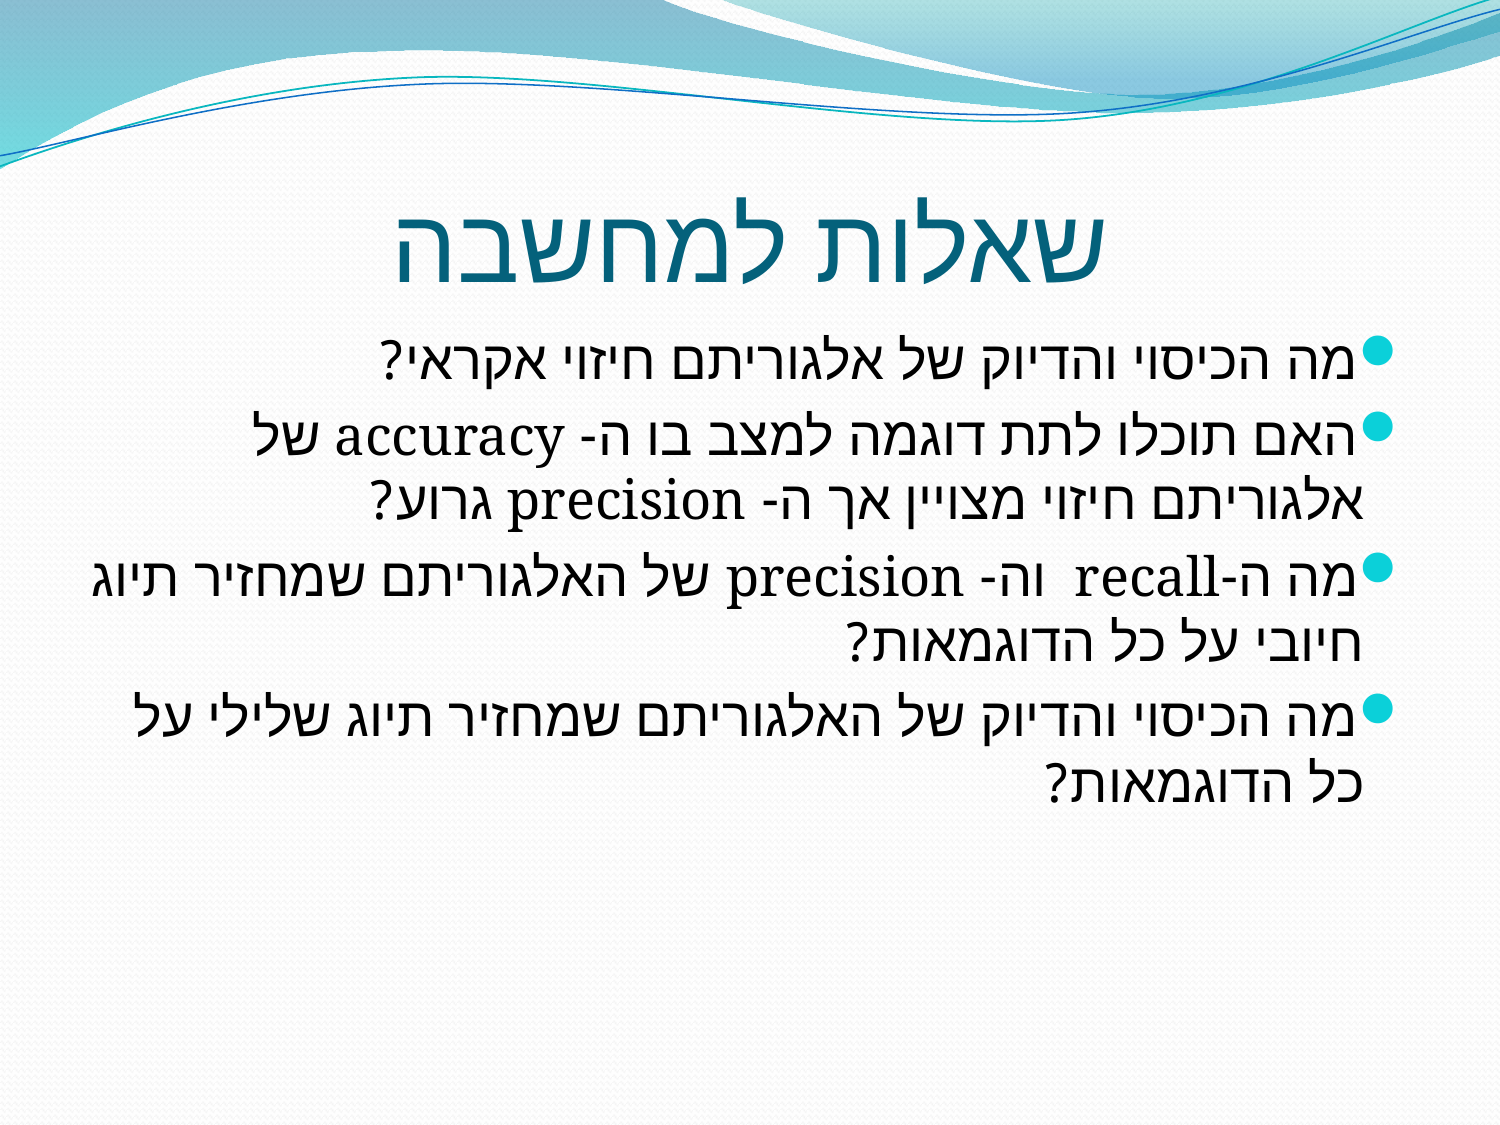

# שאלות למחשבה
מה הכיסוי והדיוק של אלגוריתם חיזוי אקראי?
האם תוכלו לתת דוגמה למצב בו ה- accuracy של אלגוריתם חיזוי מצויין אך ה- precision גרוע?
מה ה-recall  וה- precision של האלגוריתם שמחזיר תיוג חיובי על כל הדוגמאות?
מה הכיסוי והדיוק של האלגוריתם שמחזיר תיוג שלילי על כל הדוגמאות?